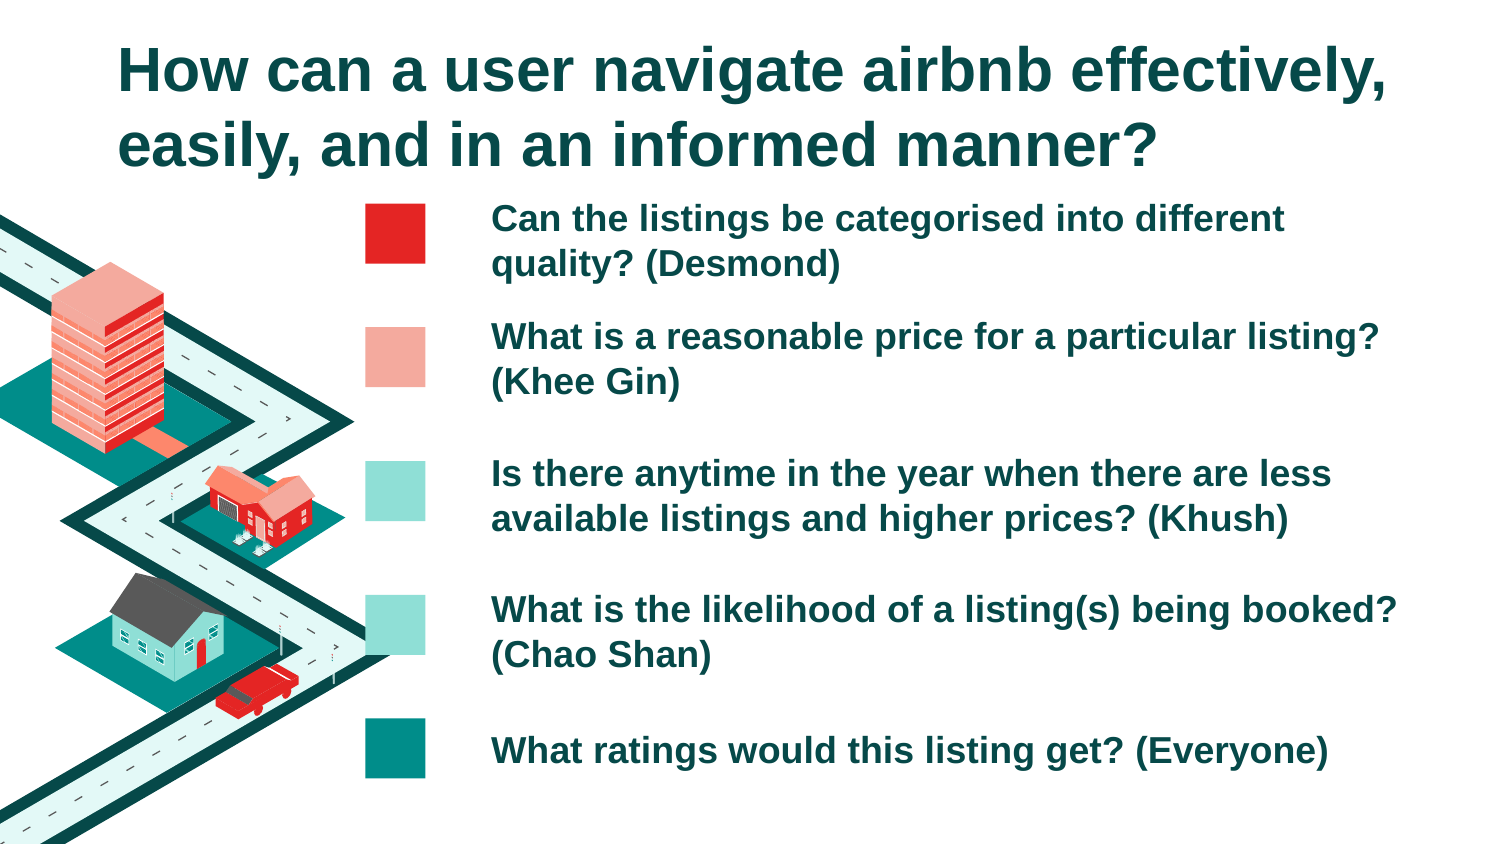

How can a user navigate airbnb effectively, easily, and in an informed manner?

# Can the listings be categorised into different quality? (Desmond)

What is a reasonable price for a particular listing? (Khee Gin)

Is there anytime in the year when there are less available listings and higher prices? (Khush)

What is the likelihood of a listing(s) being booked? (Chao Shan)

What ratings would this listing get? (Everyone)